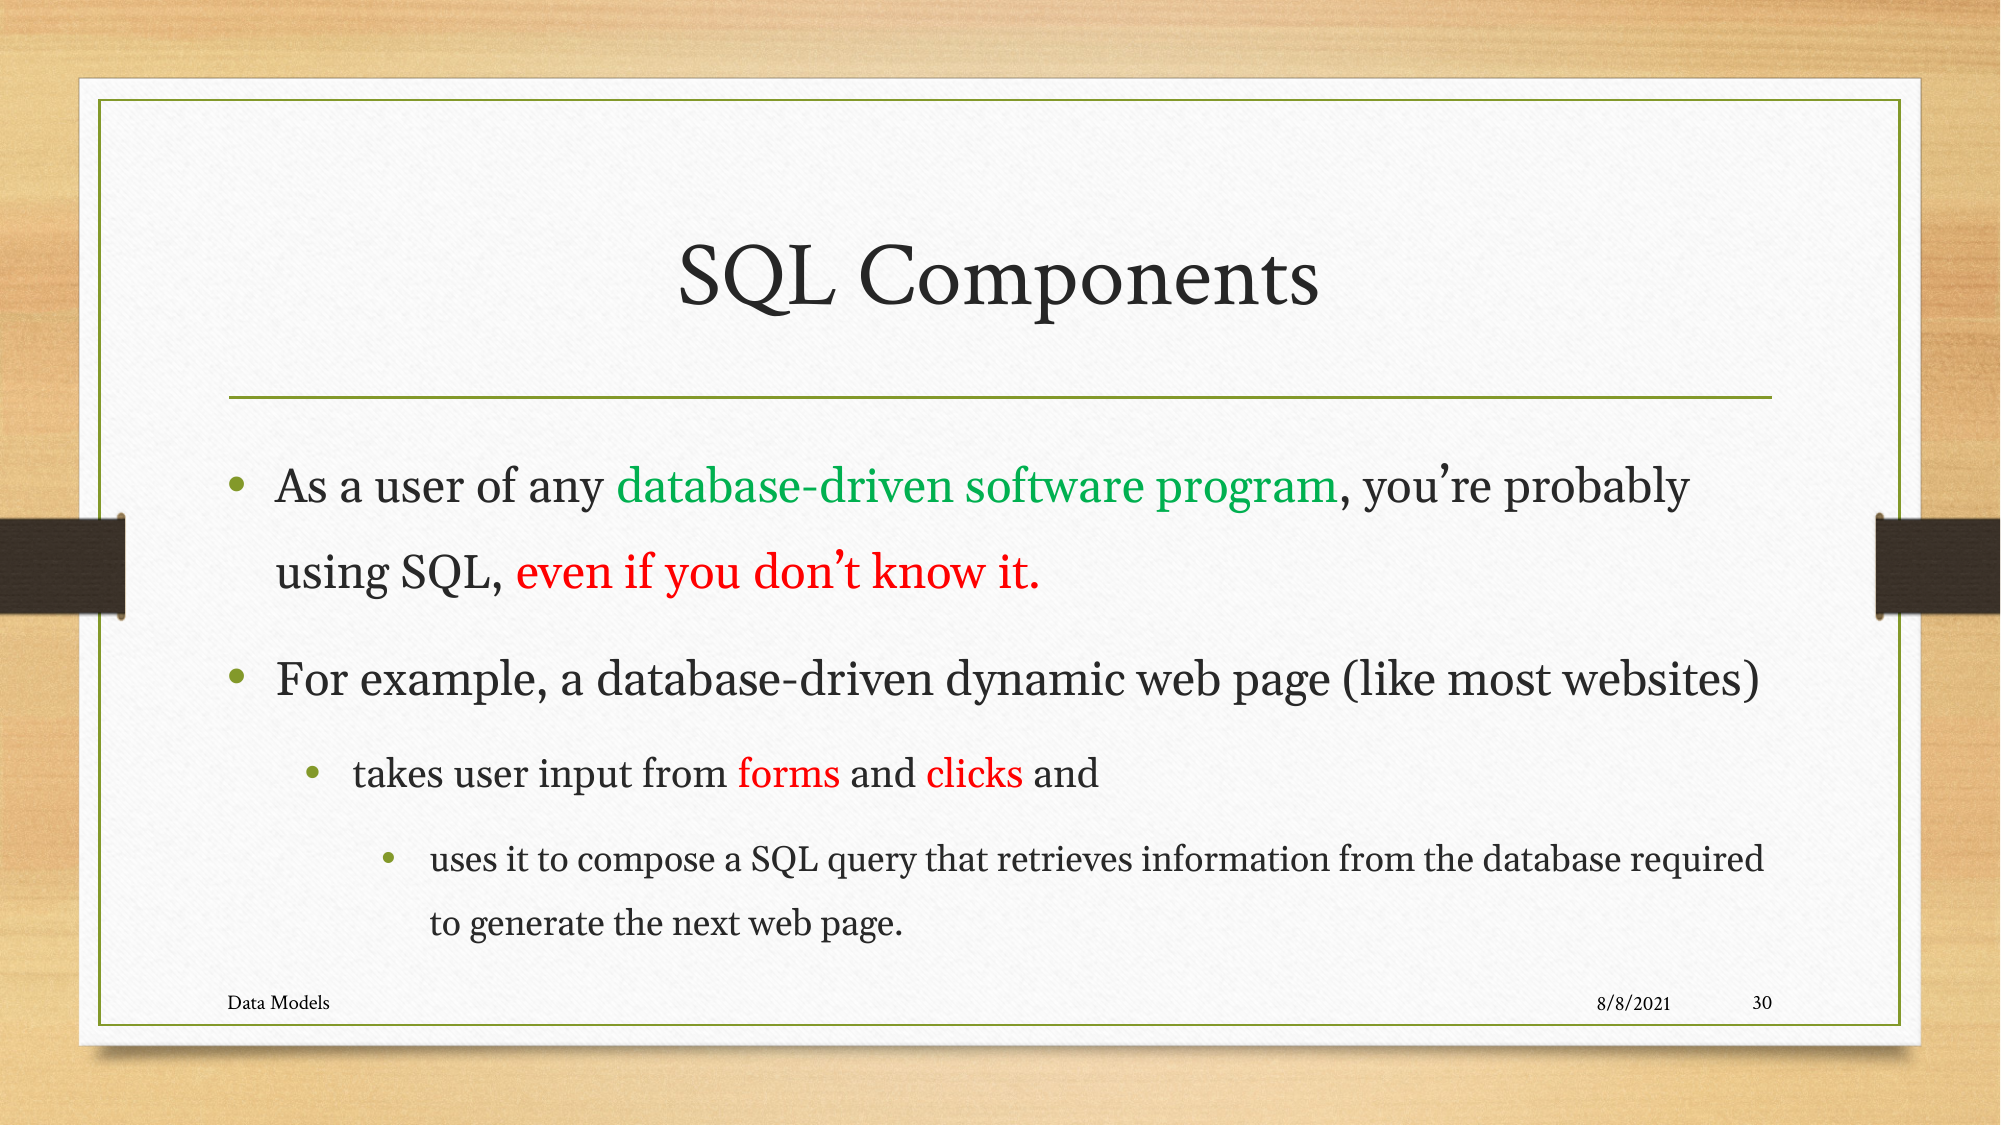

# SQL Components
As a user of any database-driven software program, you’re probably using SQL, even if you don’t know it.
For example, a database-driven dynamic web page (like most websites)
takes user input from forms and clicks and
uses it to compose a SQL query that retrieves information from the database required to generate the next web page.
Data Models
8/8/2021
30